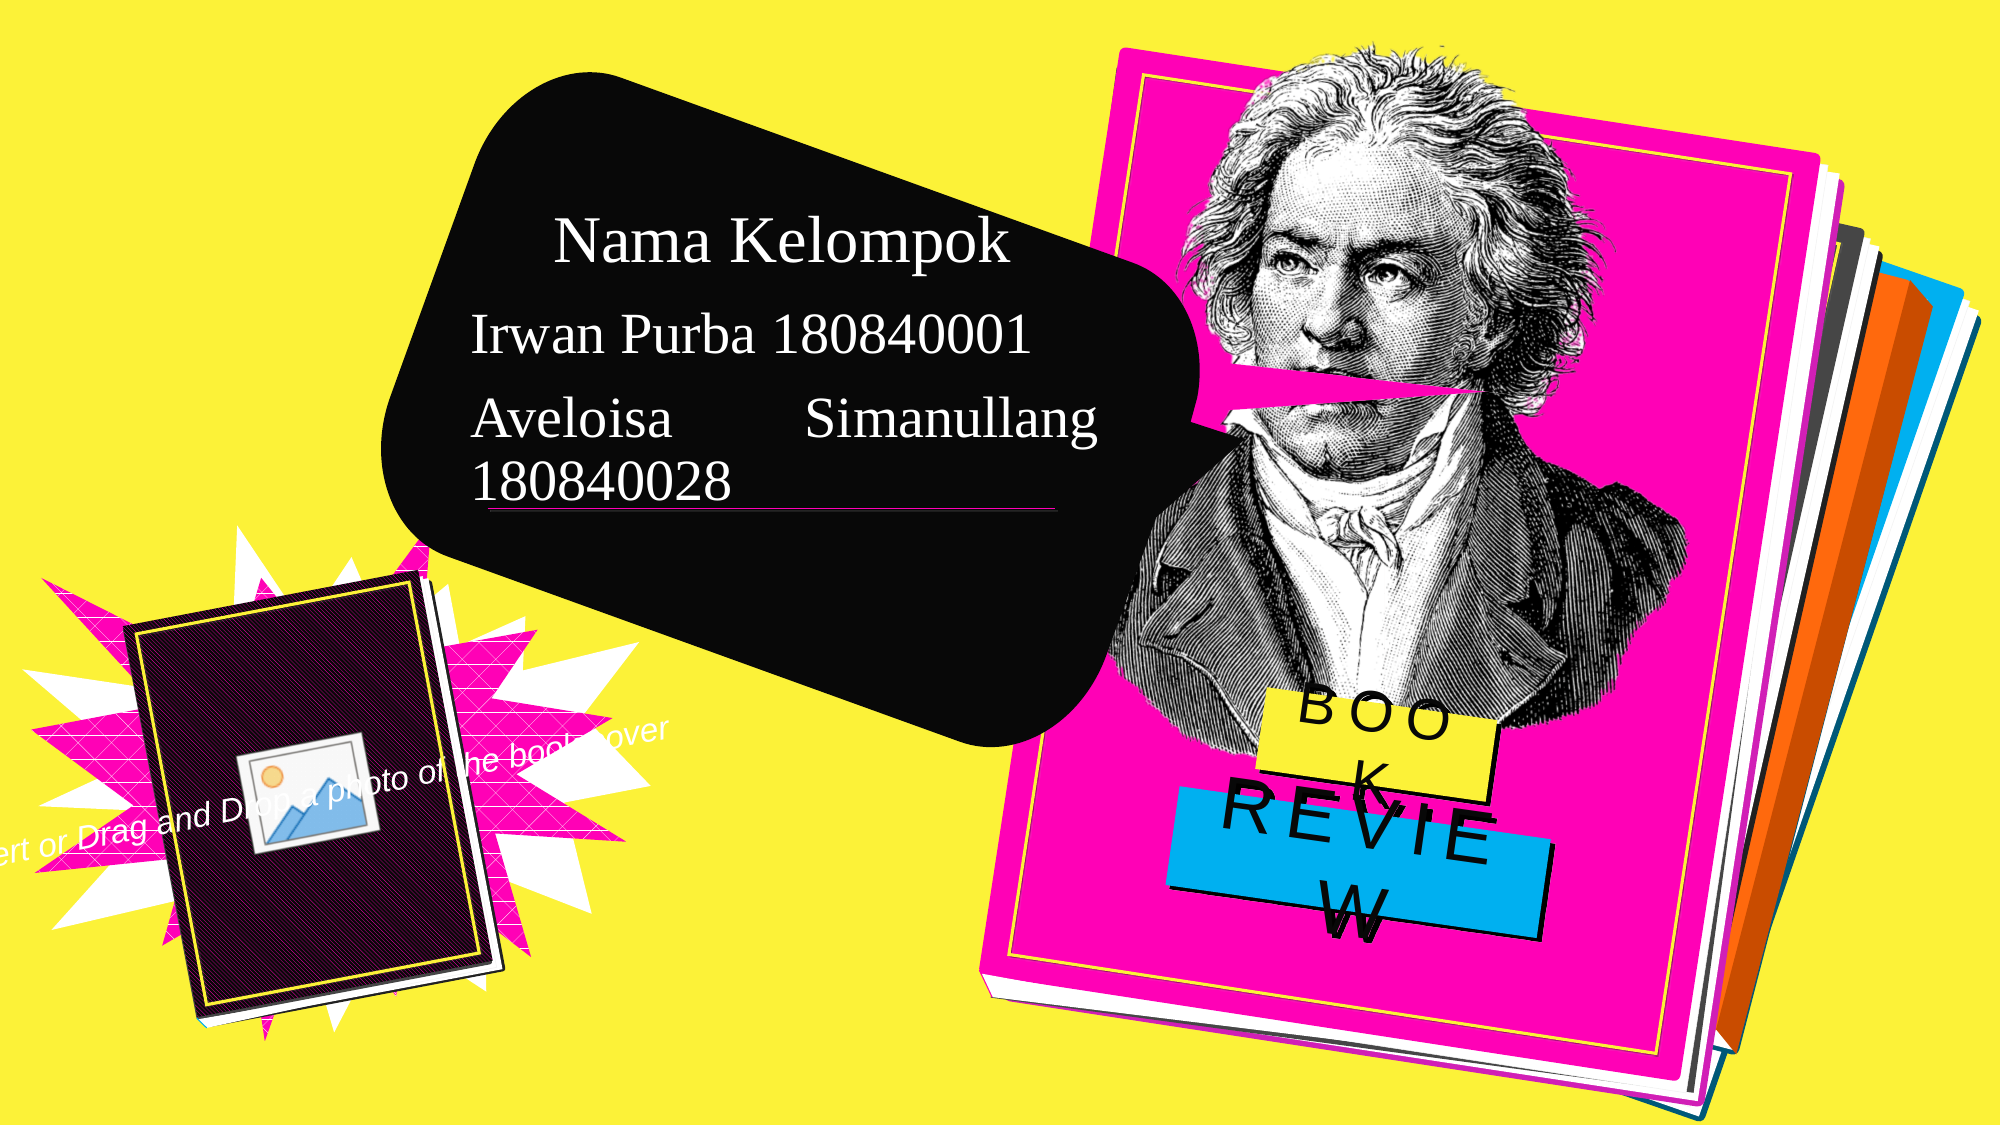

# Nama Kelompok
Irwan Purba 180840001
Aveloisa Simanullang 180840028